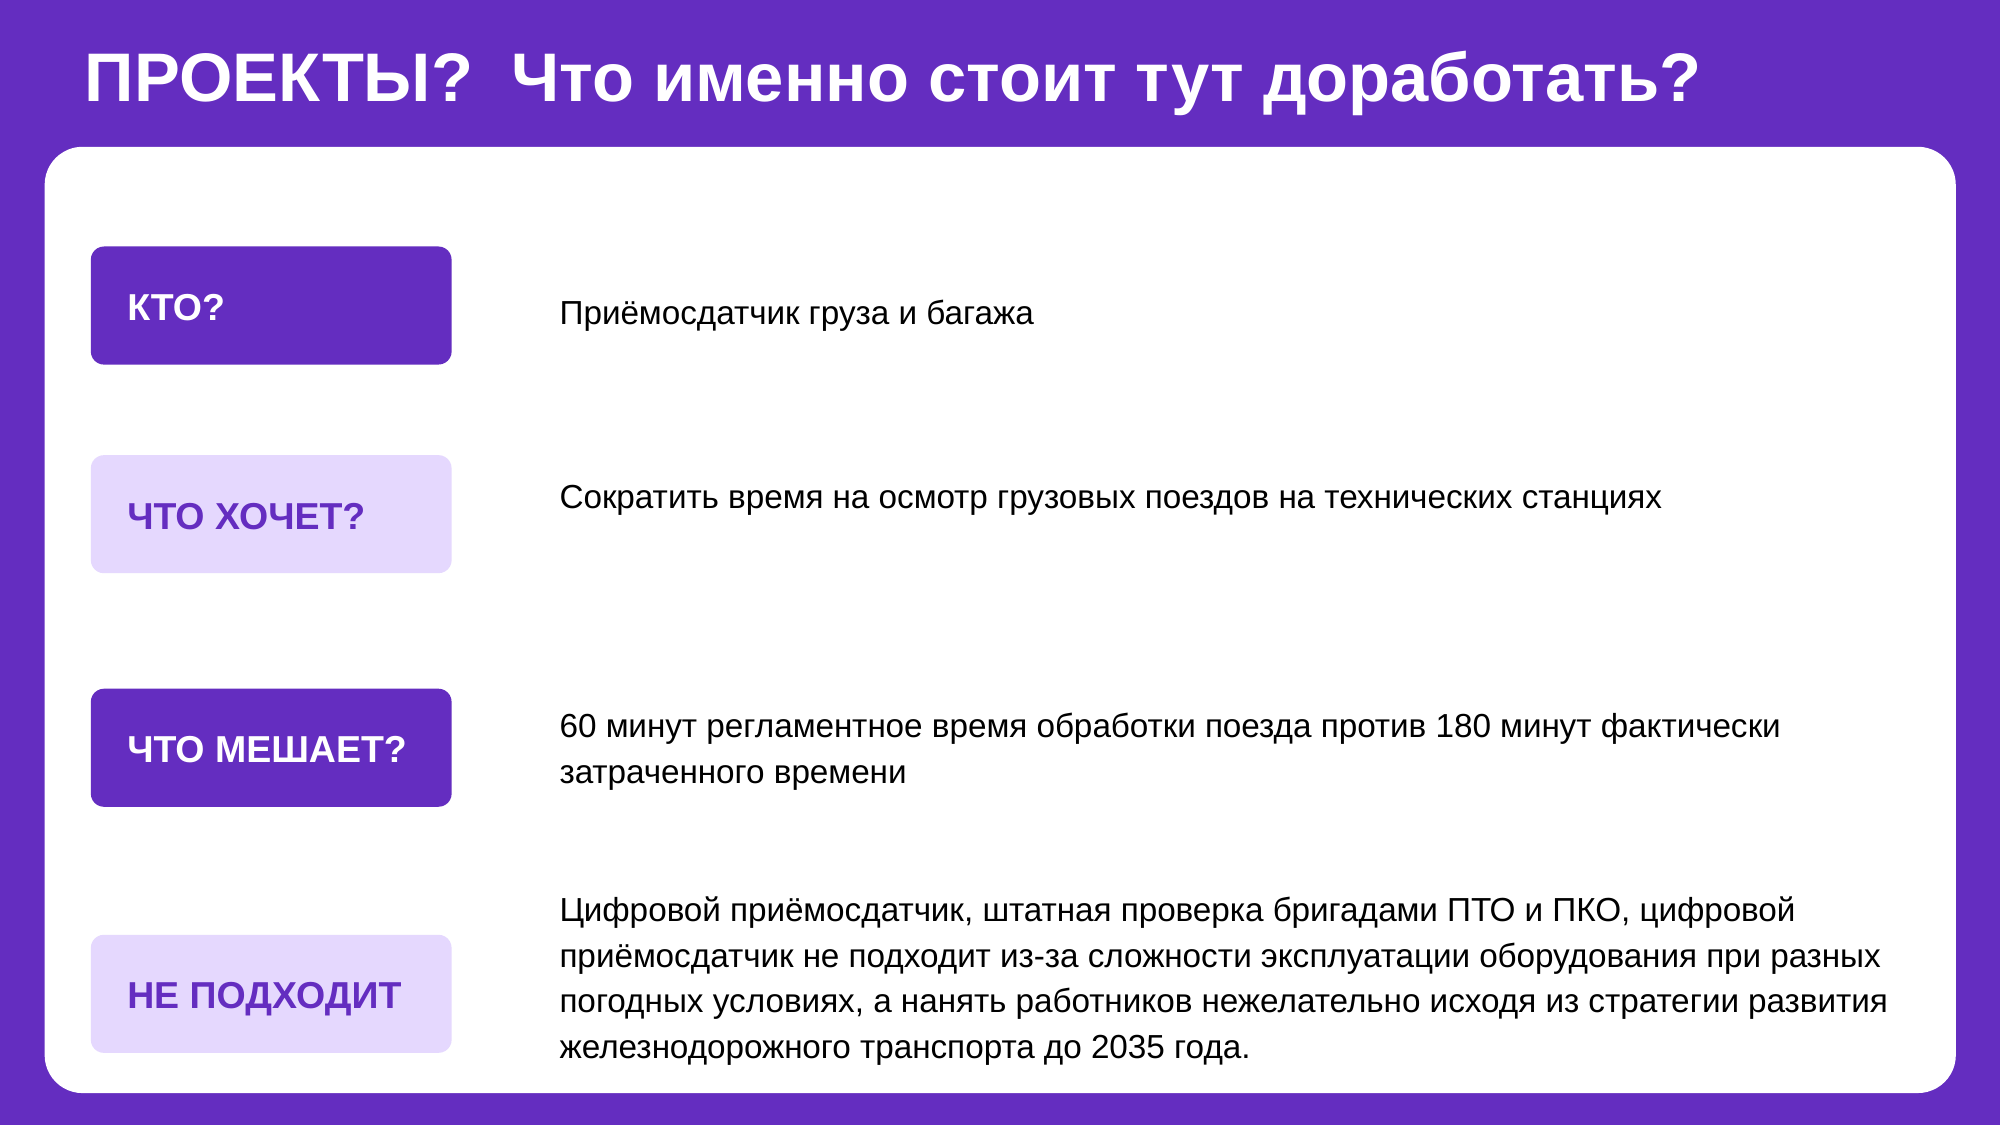

ПРОЕКТЫ?  Что именно стоит тут доработать?

КТО?
Приёмосдатчик груза и багажа

Сократить время на осмотр грузовых поездов на технических станциях

60 минут регламентное время обработки поезда против 180 минут фактически затраченного времени

Цифровой приёмосдатчик, штатная проверка бригадами ПТО и ПКО, цифровой приёмосдатчик не подходит из-за сложности эксплуатации оборудования при разных погодных условиях, а нанять работников нежелательно исходя из стратегии развития железнодорожного транспорта до 2035 года.

ЧТО ХОЧЕТ?
ЧТО МЕШАЕТ?
НЕ ПОДХОДИТ